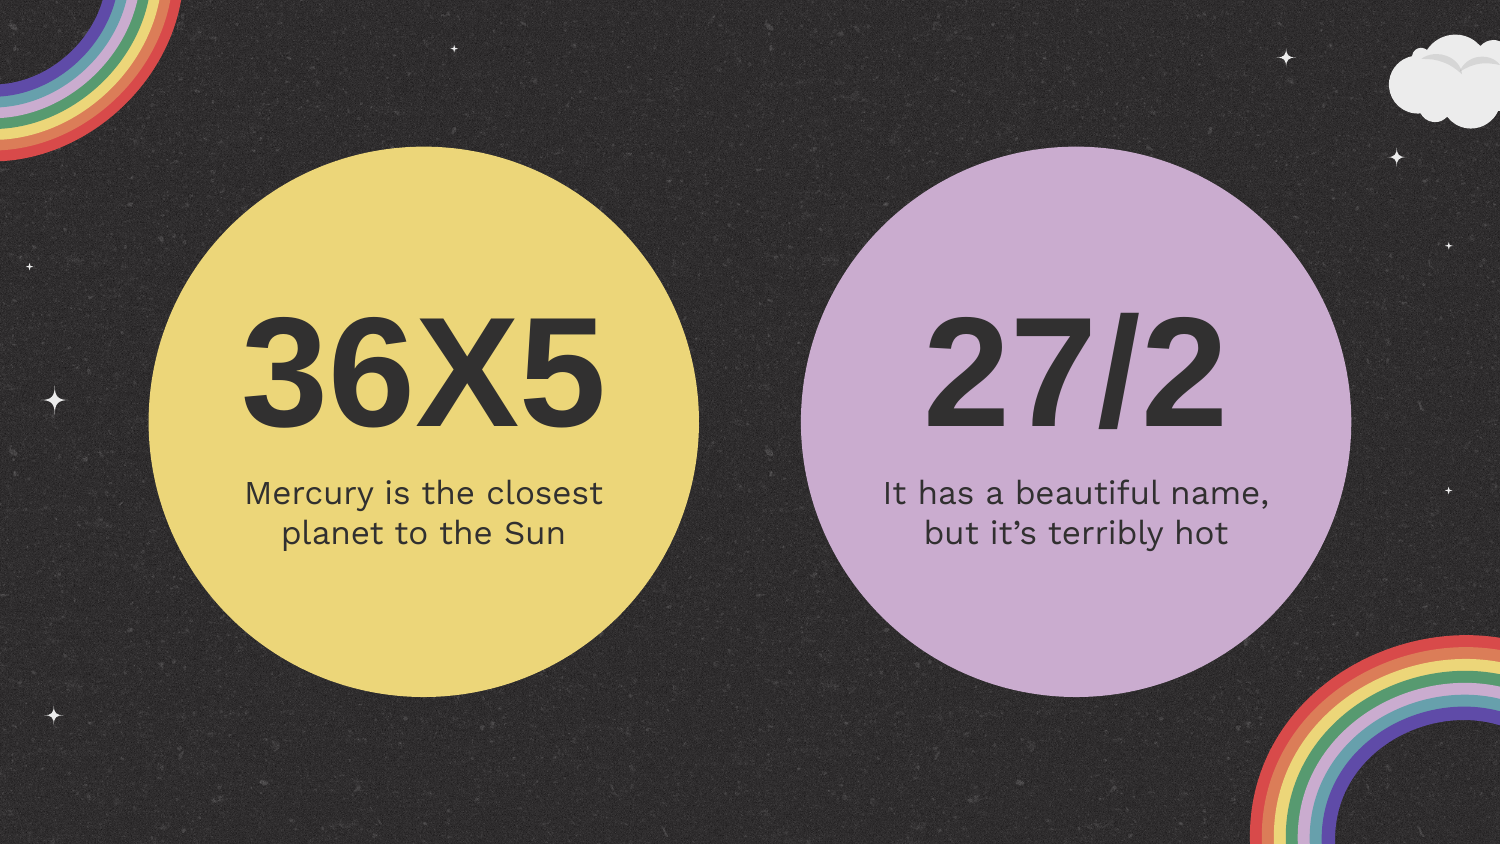

# 36X5
27/2
Mercury is the closest planet to the Sun
It has a beautiful name, but it’s terribly hot